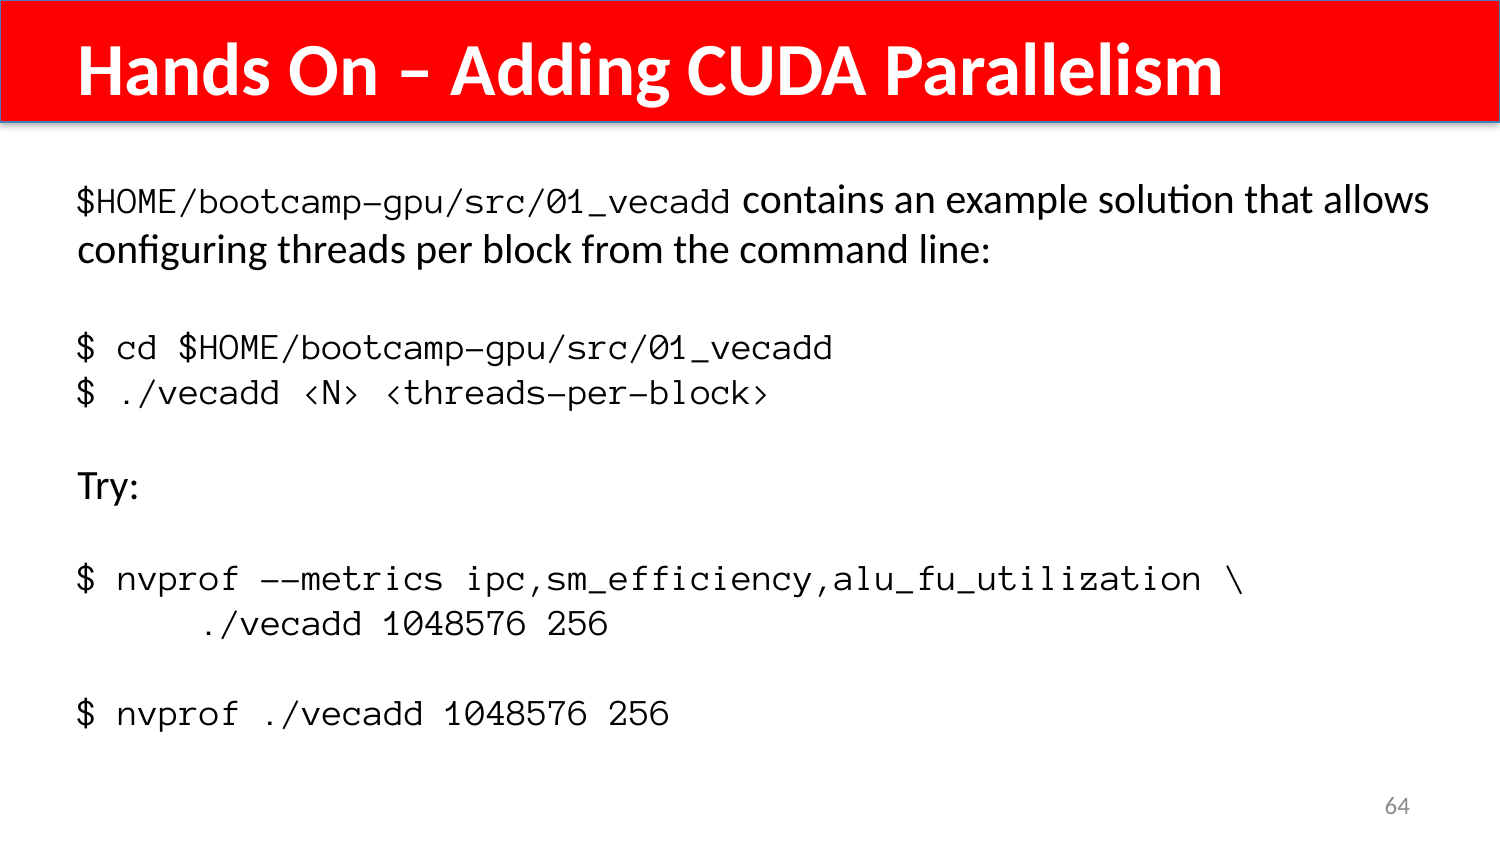

Hands On – Adding CUDA Parallelism
$HOME/bootcamp-gpu/src/01_vecadd contains an example solution that allows configuring threads per block from the command line:

$ cd $HOME/bootcamp-gpu/src/01_vecadd
$ ./vecadd <N> <threads-per-block>

Try:

$ nvprof --metrics ipc,sm_efficiency,alu_fu_utilization \
      ./vecadd 1048576 256

$ nvprof ./vecadd 1048576 256
64